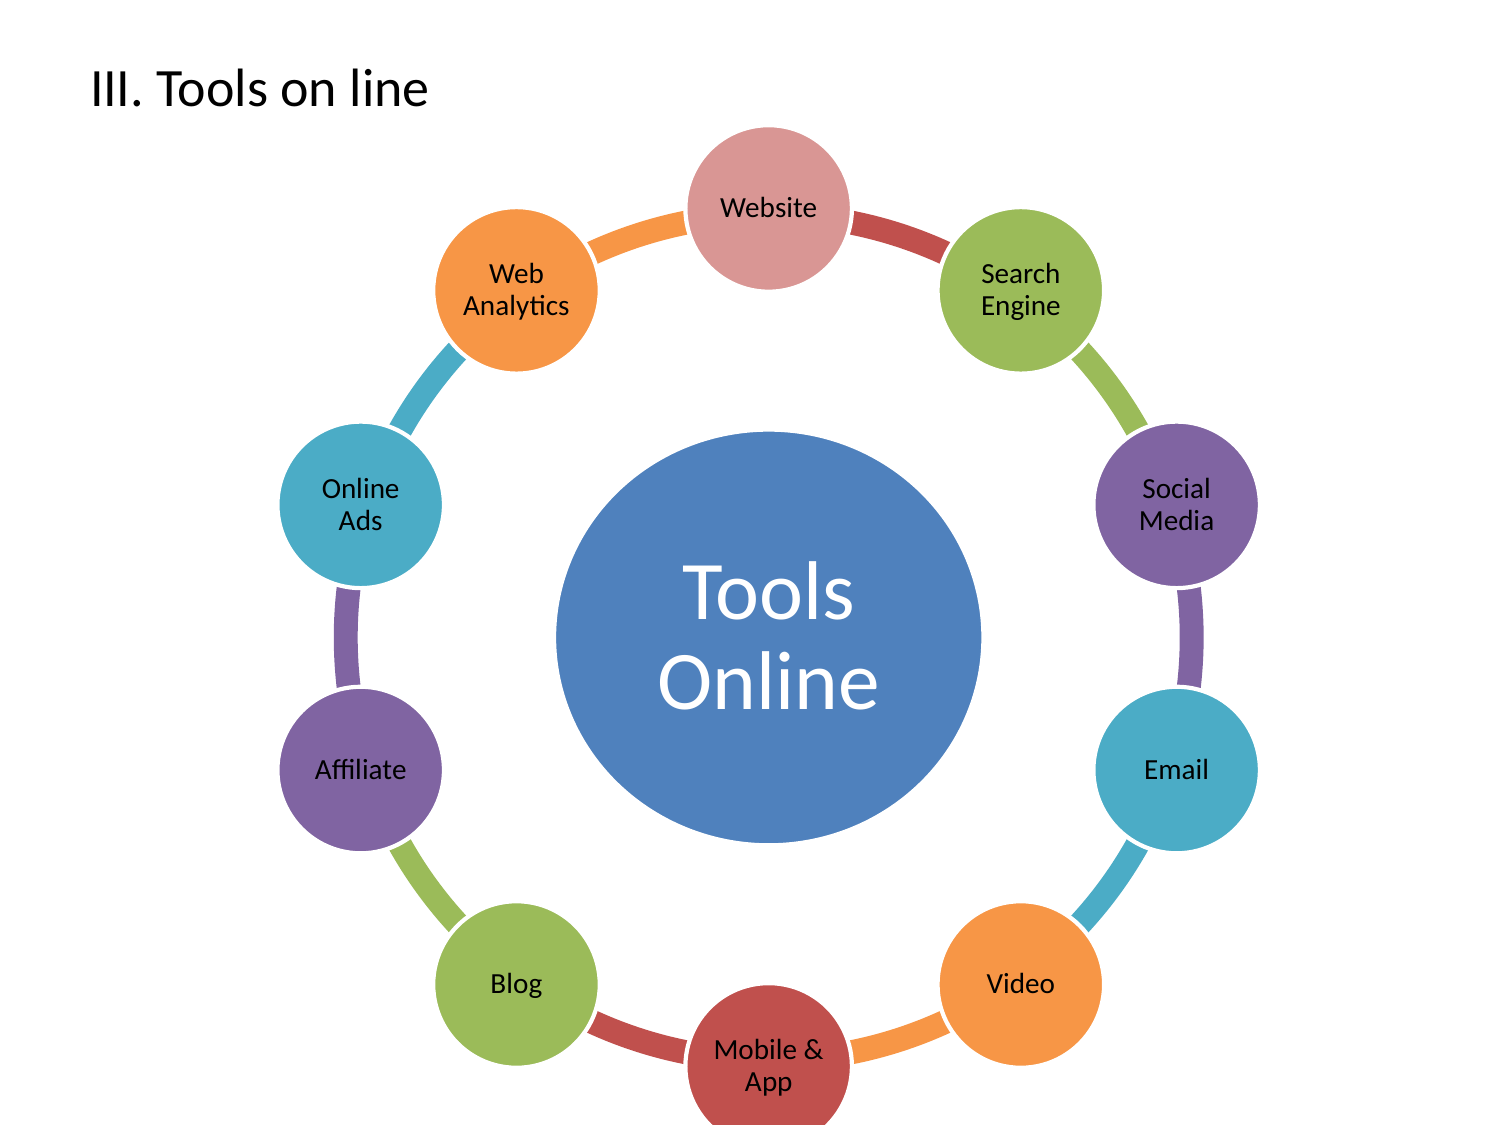

# III. Tools on line
Tools Online
Website
Search Engine
Social Media
Email
Video
Mobile & App
Blog
Affiliate
Online Ads
Web Analytics